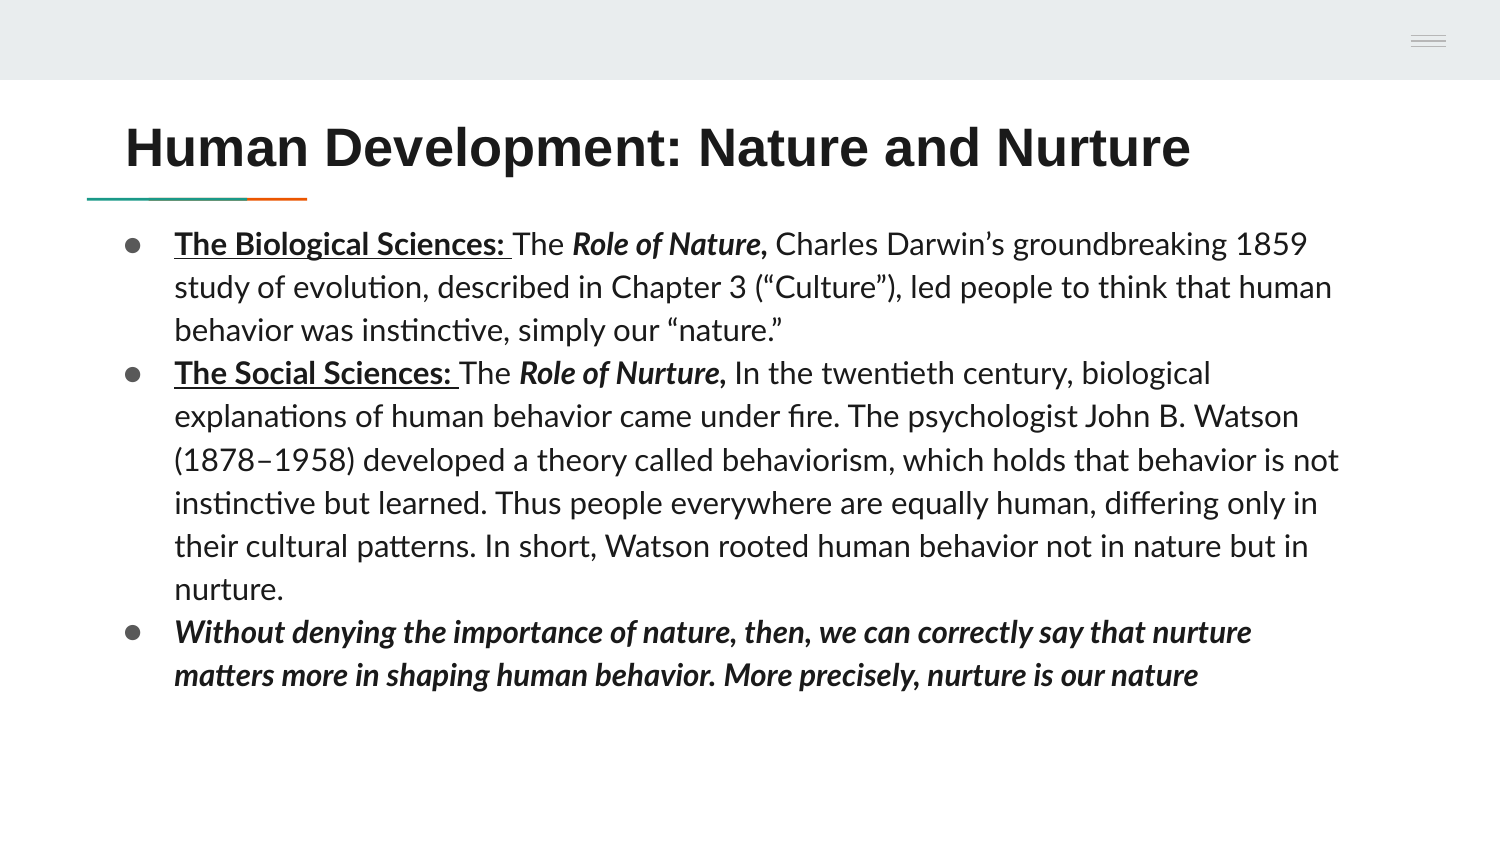

# Human Development: Nature and Nurture
The Biological Sciences: The Role of Nature, Charles Darwin’s groundbreaking 1859 study of evolution, described in Chapter 3 (“Culture”), led people to think that human behavior was instinctive, simply our “nature.”
The Social Sciences: The Role of Nurture, In the twentieth century, biological explanations of human behavior came under fire. The psychologist John B. Watson (1878–1958) developed a theory called behaviorism, which holds that behavior is not instinctive but learned. Thus people everywhere are equally human, differing only in their cultural patterns. In short, Watson rooted human behavior not in nature but in nurture.
Without denying the importance of nature, then, we can correctly say that nurture matters more in shaping human behavior. More precisely, nurture is our nature